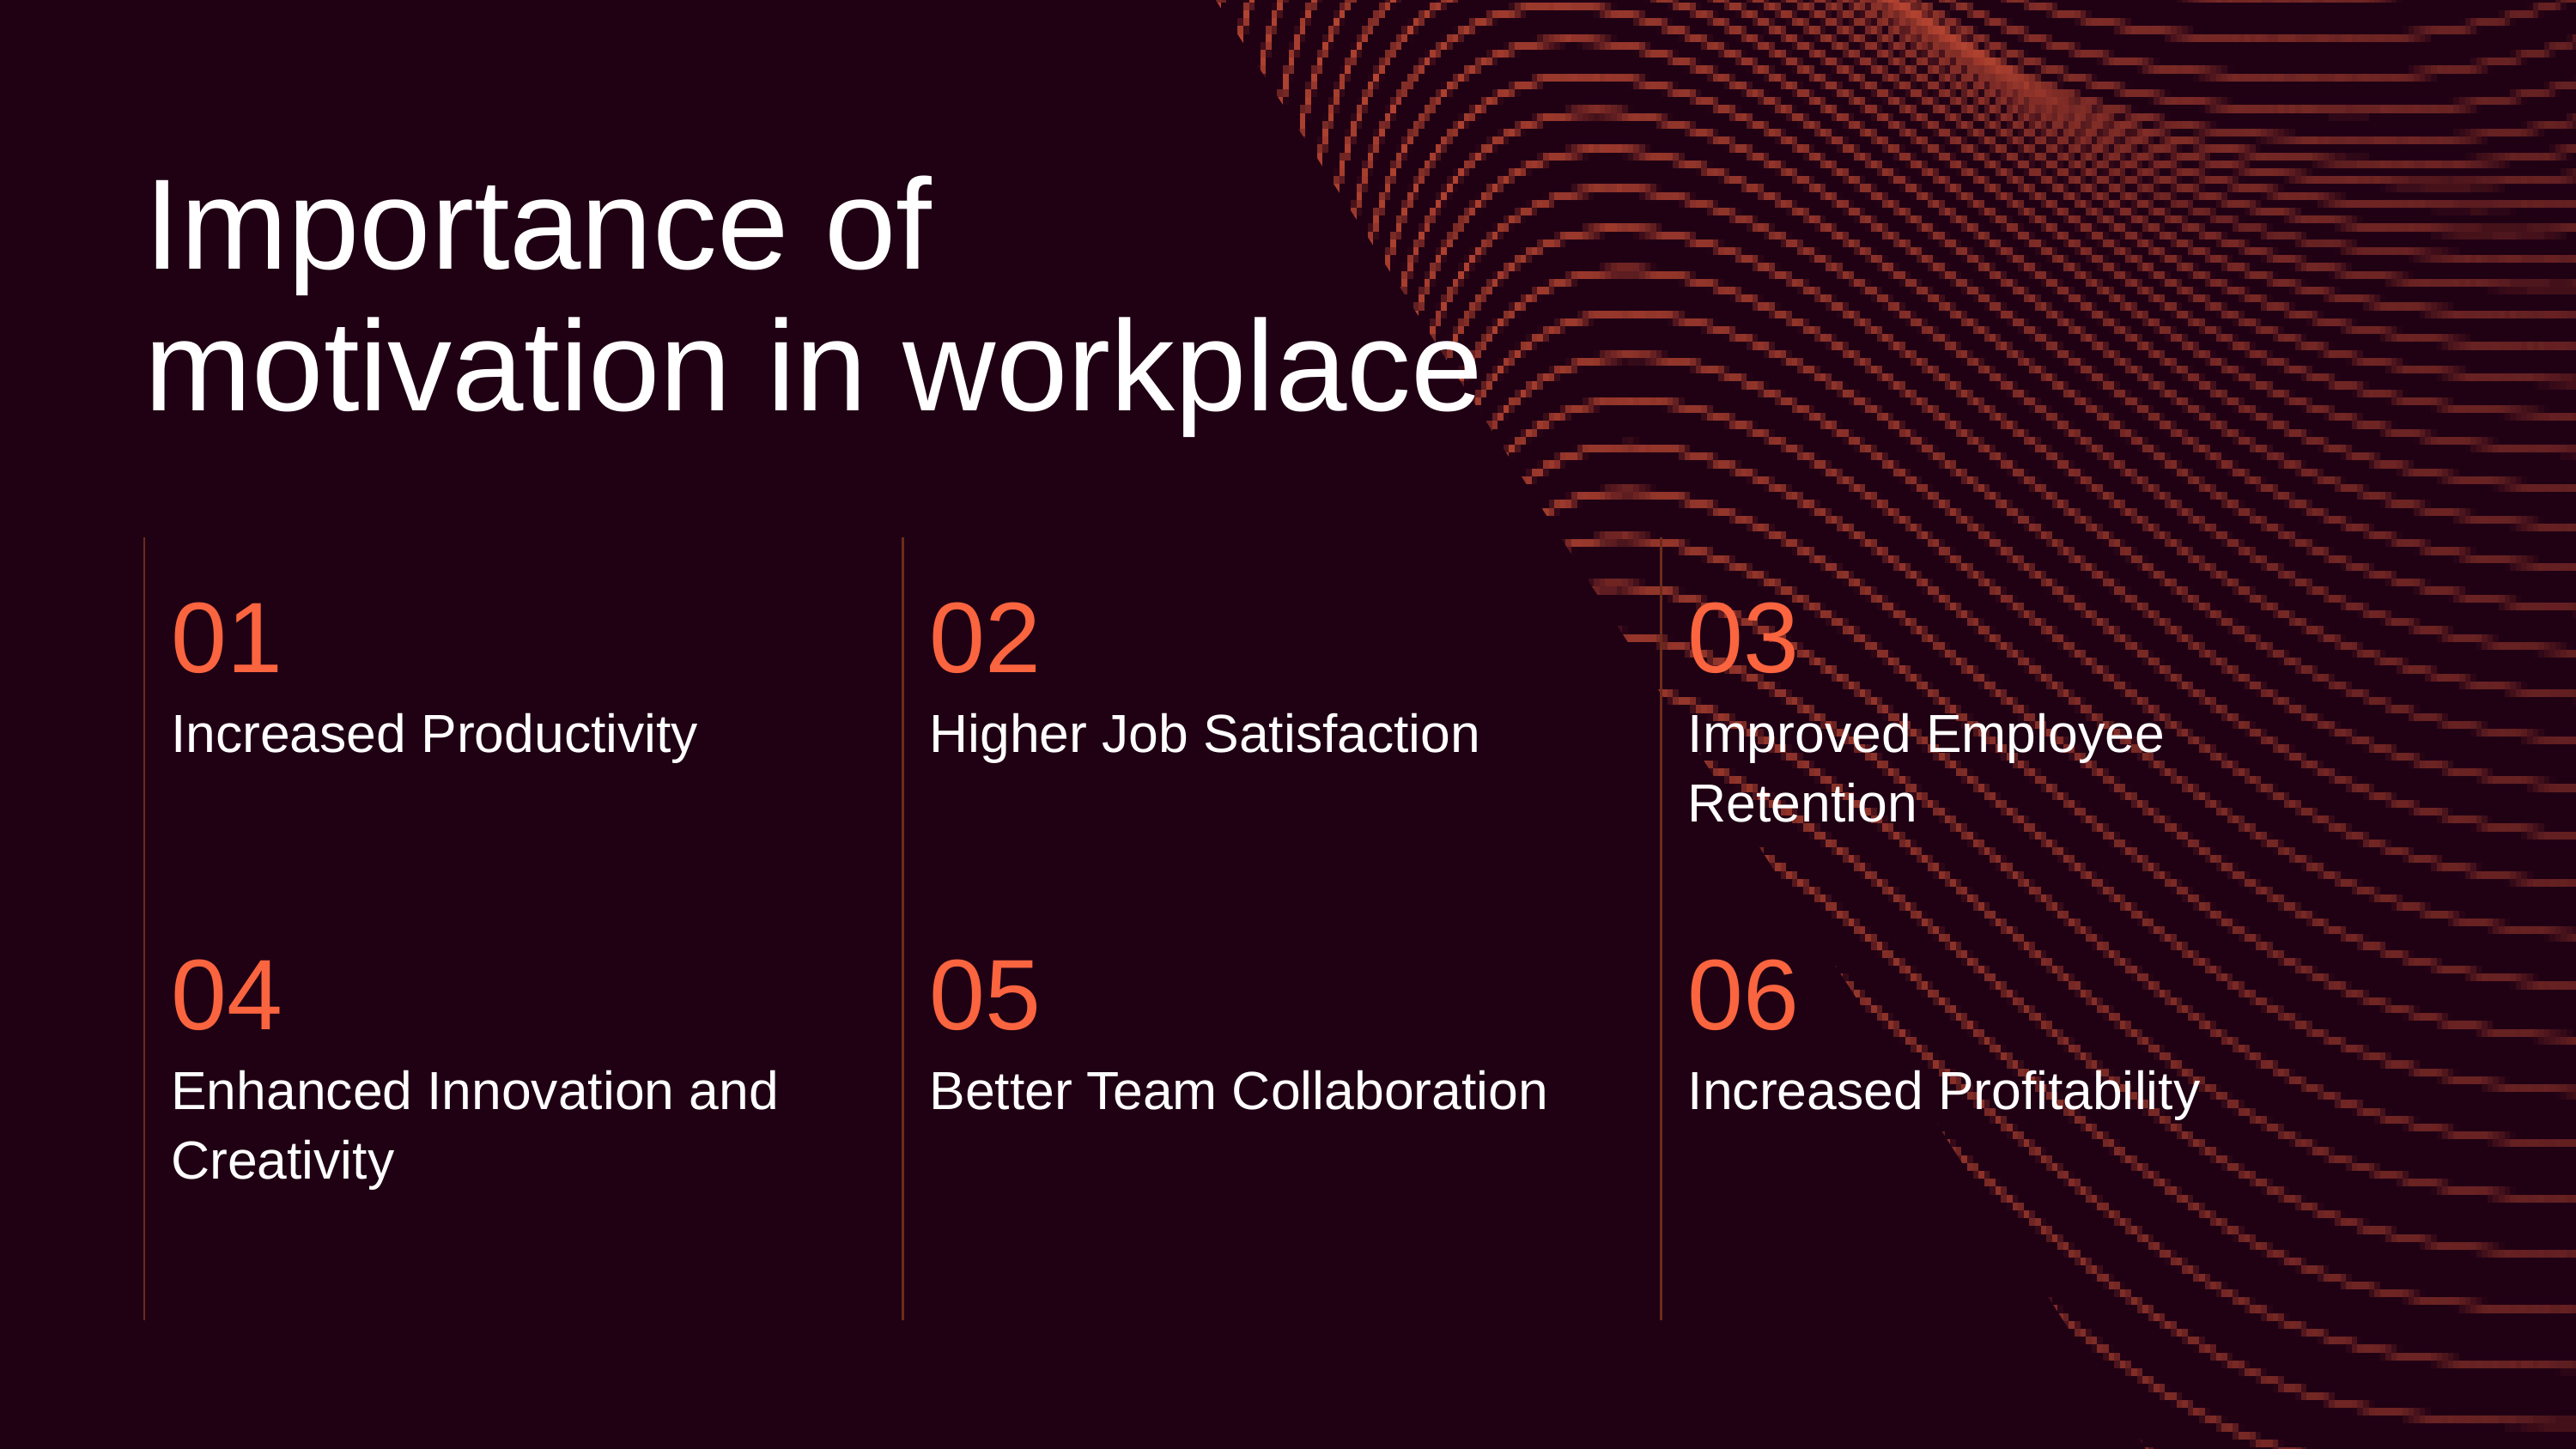

Importance of motivation in workplace
| 01 Increased Productivity | 02 Higher Job Satisfaction | 03 Improved Employee Retention |
| --- | --- | --- |
| 04 Enhanced Innovation and Creativity | 05 Better Team Collaboration | 06 Increased Profitability |